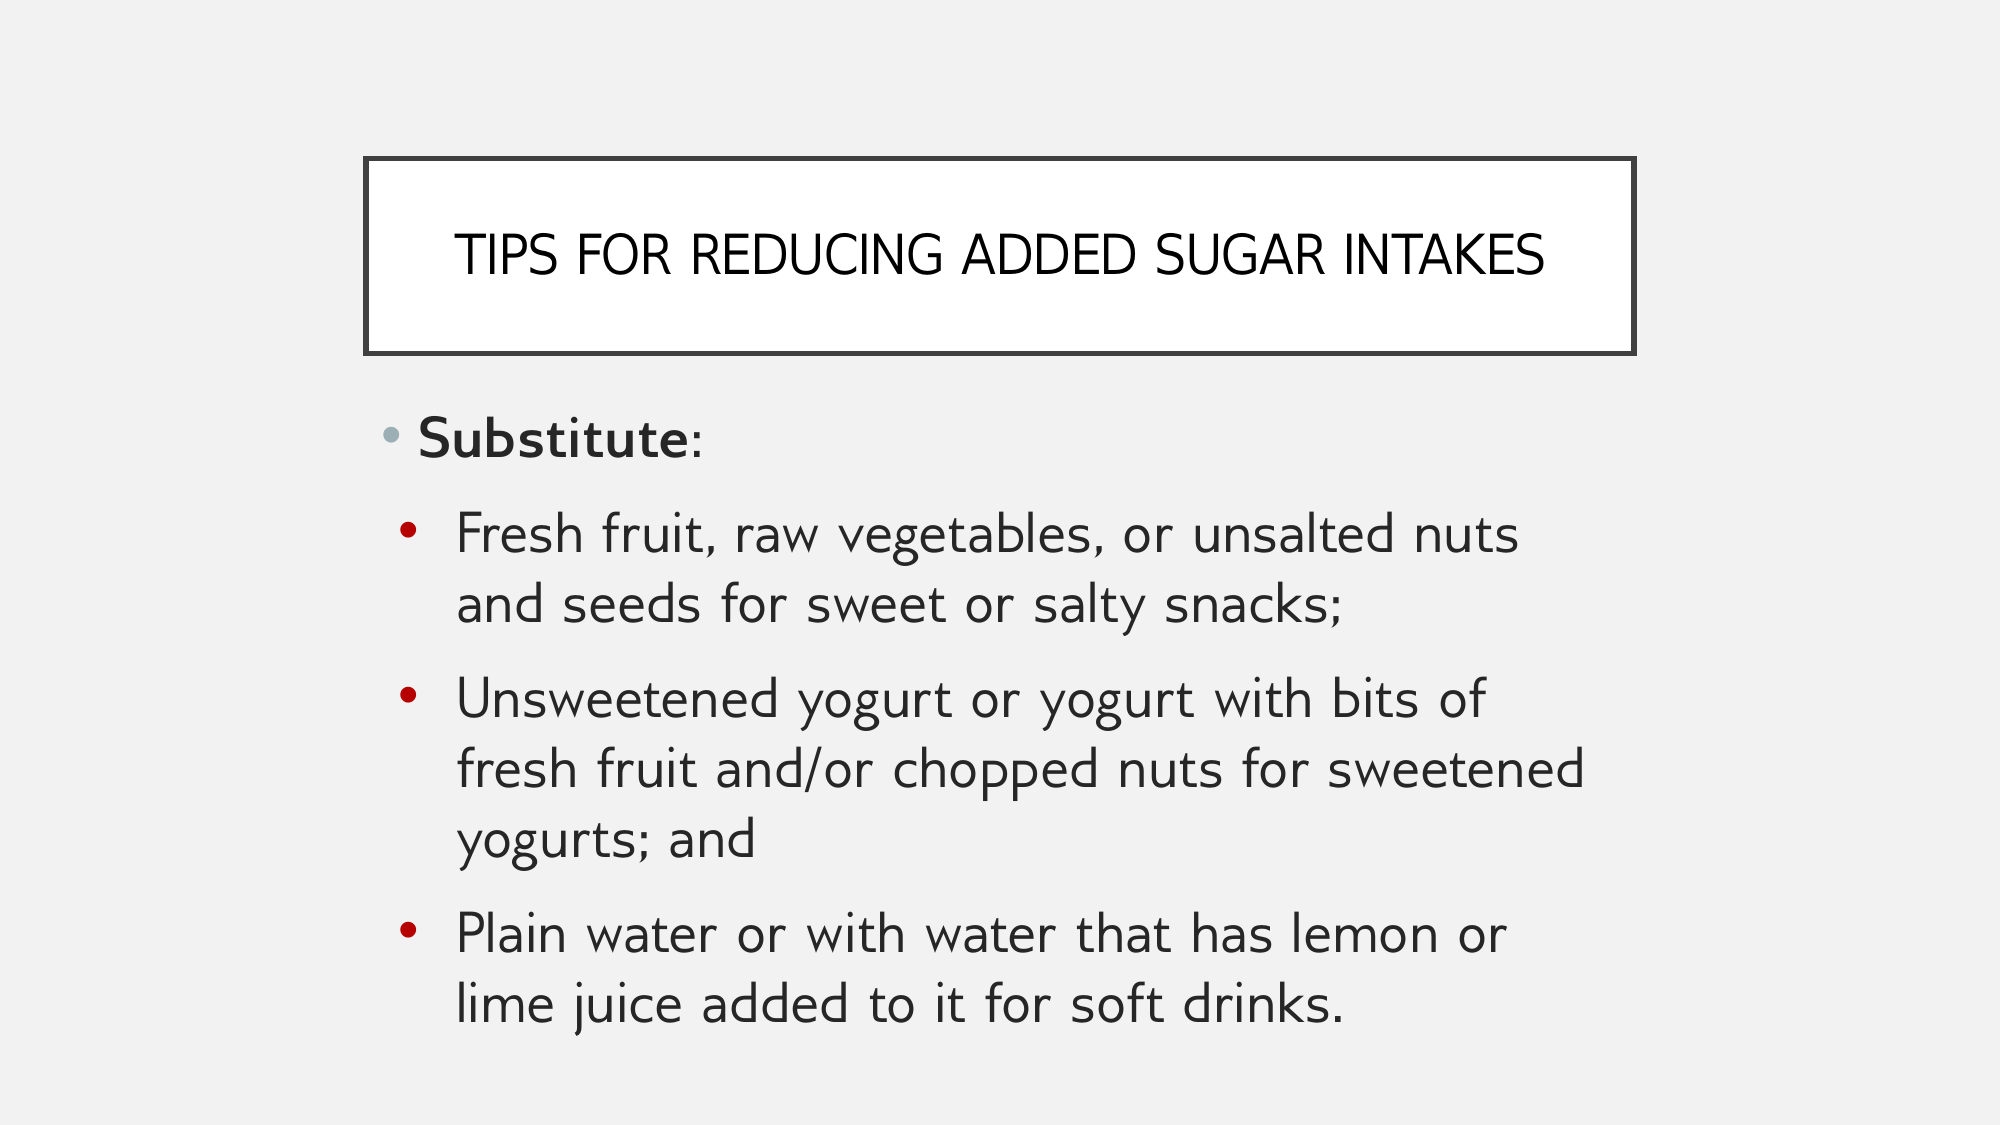

# TIPS FOR REDUCING ADDED SUGAR INTAKES
Substitute:
Fresh fruit, raw vegetables, or unsalted nuts and seeds for sweet or salty snacks;
Unsweetened yogurt or yogurt with bits of fresh fruit and/or chopped nuts for sweetened yogurts; and
Plain water or with water that has lemon or lime juice added to it for soft drinks.